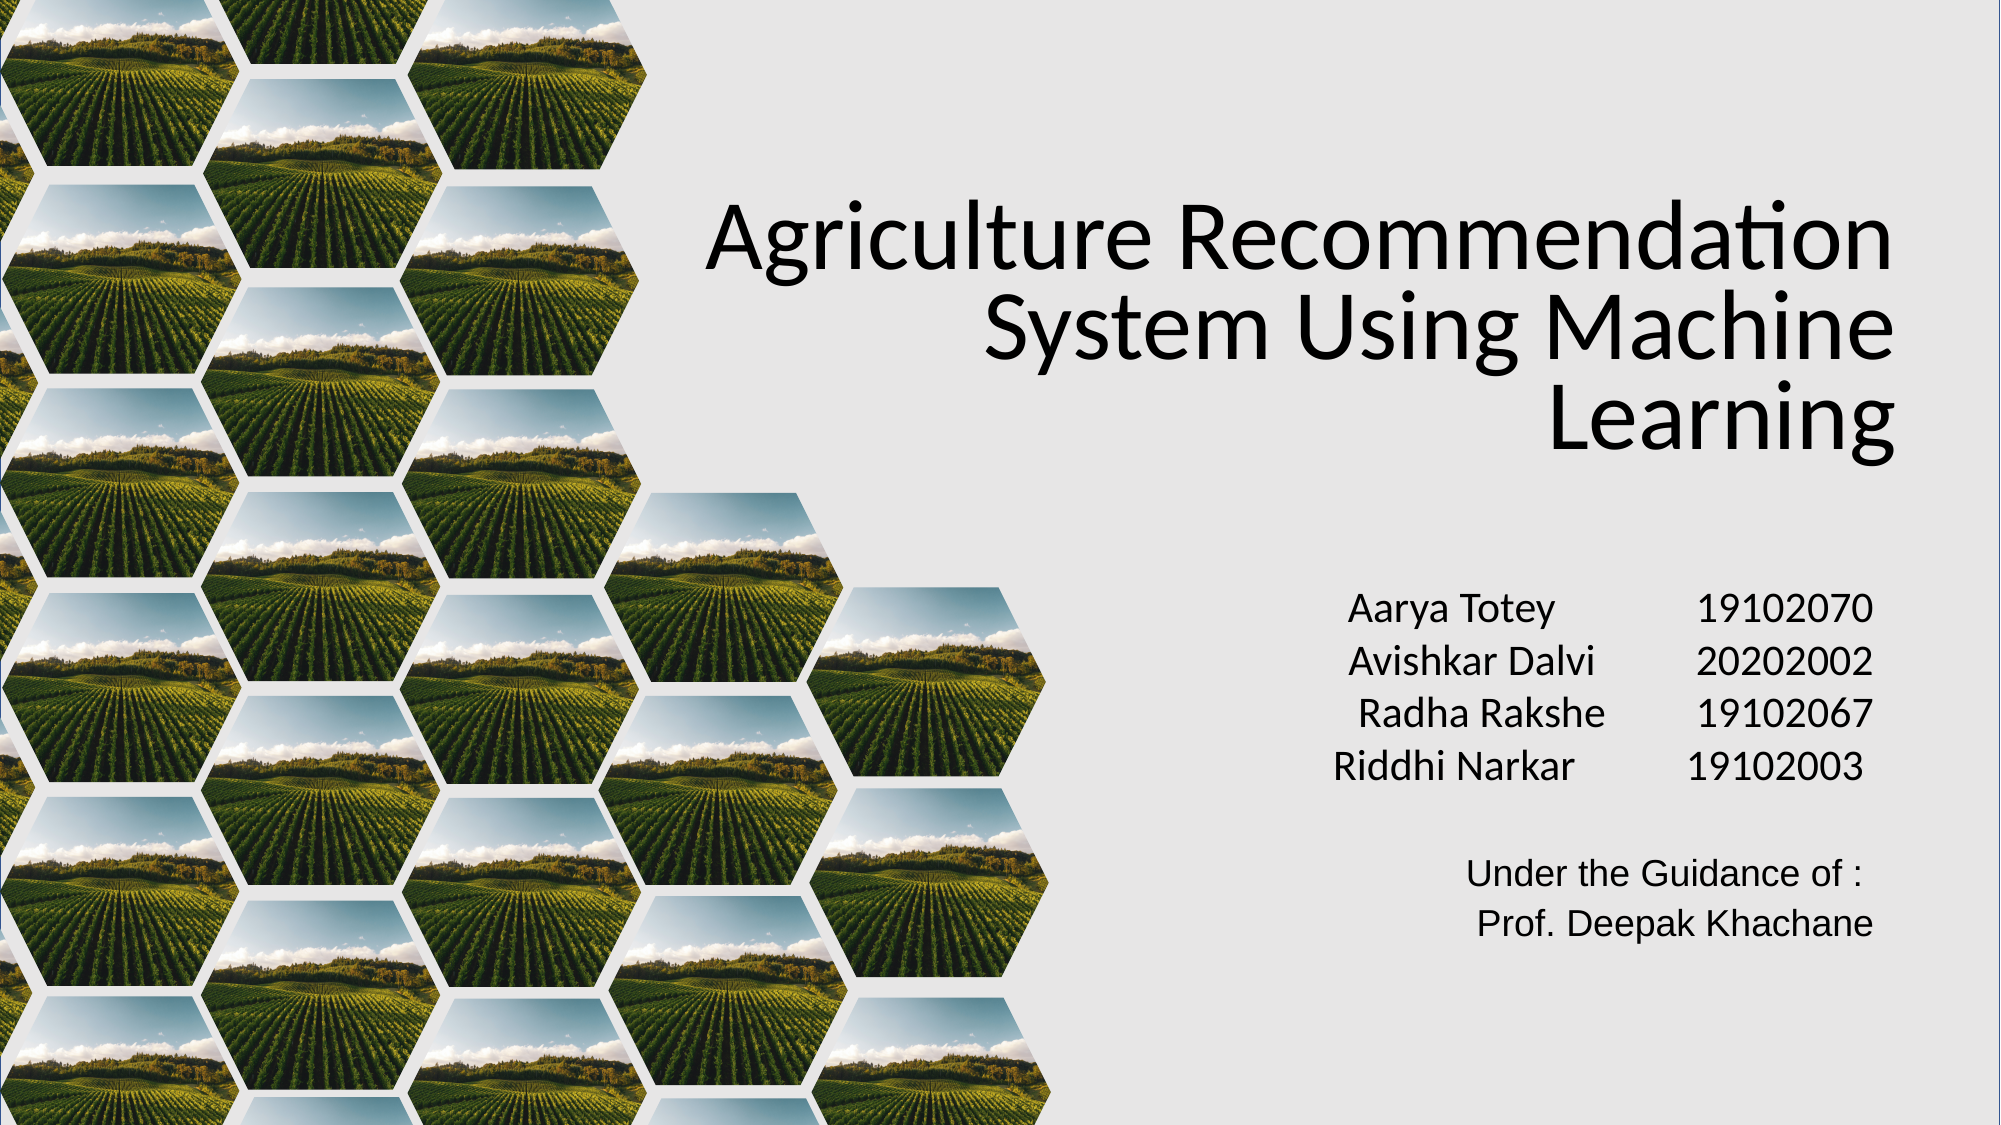

# Agriculture Recommendation System Using Machine Learning
Aarya Totey              19102070
Avishkar Dalvi          20202002
Radha Rakshe         19102067
Riddhi Narkar           19102003

Under the Guidance of :
Prof. Deepak Khachane